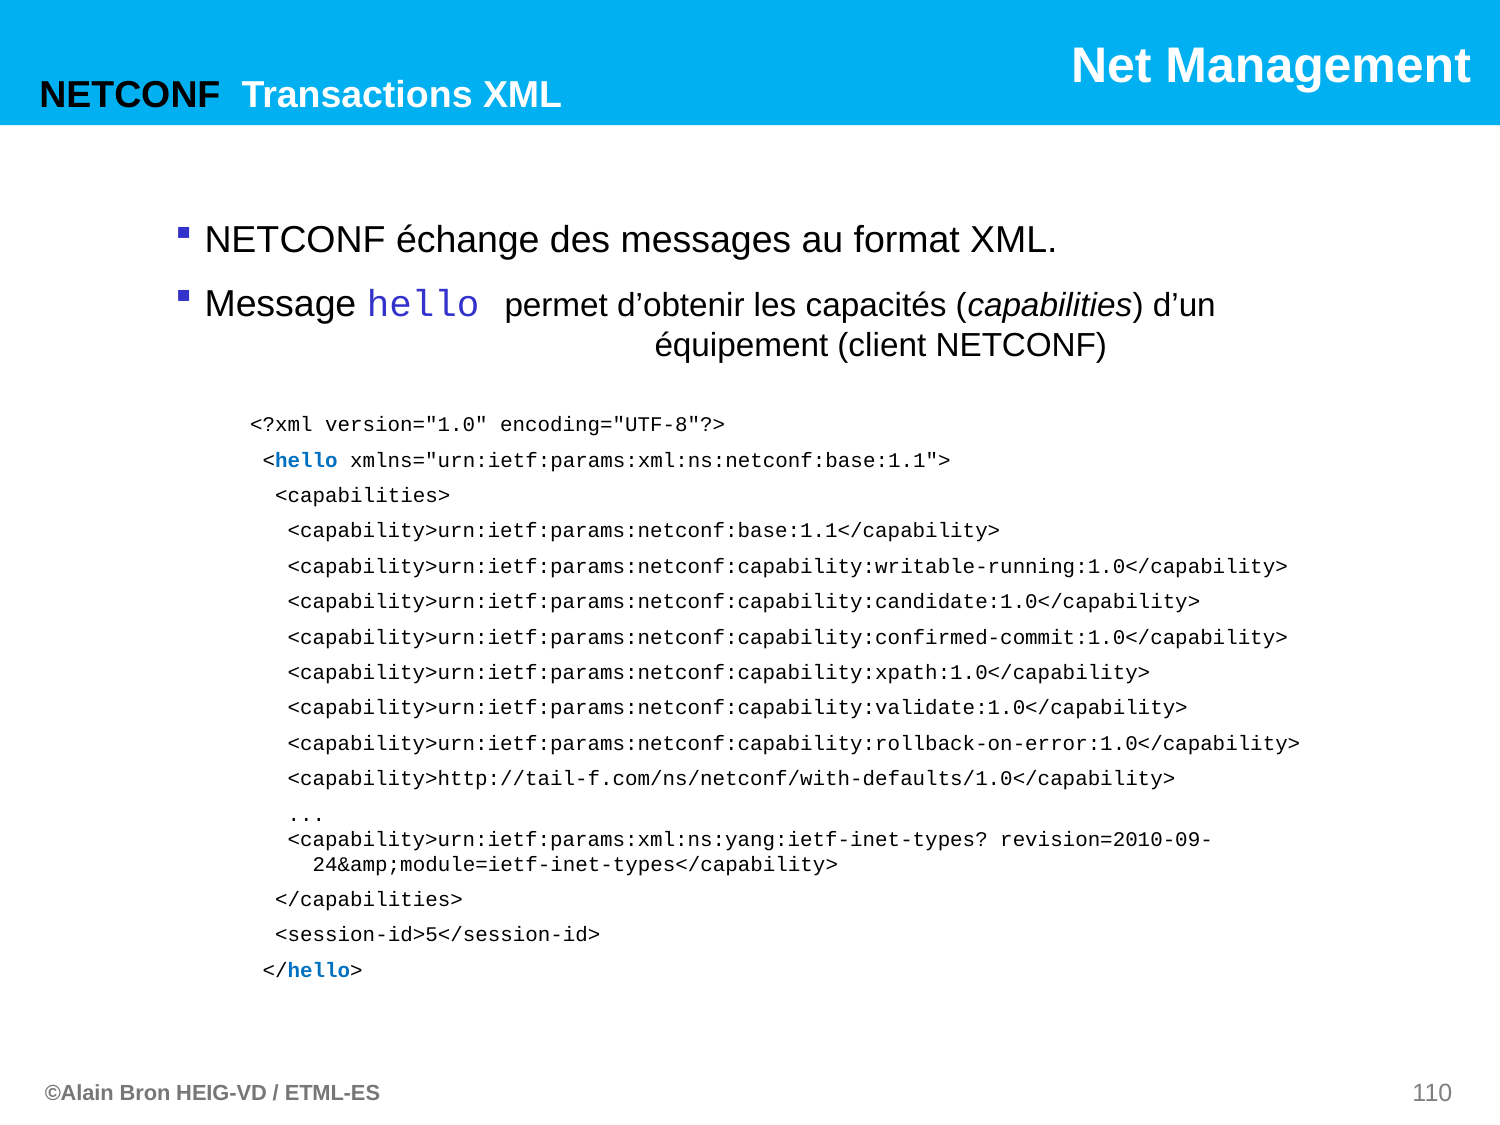

NETCONF  Transactions XML
NETCONF échange des messages au format XML.
Message hello	permet d’obtenir les capacités (capabilities) d’un 				équipement (client NETCONF)

<?xml version="1.0" encoding="UTF-8"?>
 <hello xmlns="urn:ietf:params:xml:ns:netconf:base:1.1">
  <capabilities>
   <capability>urn:ietf:params:netconf:base:1.1</capability>
   <capability>urn:ietf:params:netconf:capability:writable-running:1.0</capability>
   <capability>urn:ietf:params:netconf:capability:candidate:1.0</capability>
   <capability>urn:ietf:params:netconf:capability:confirmed-commit:1.0</capability>
   <capability>urn:ietf:params:netconf:capability:xpath:1.0</capability>
   <capability>urn:ietf:params:netconf:capability:validate:1.0</capability>
   <capability>urn:ietf:params:netconf:capability:rollback-on-error:1.0</capability>
   <capability>http://tail-f.com/ns/netconf/with-defaults/1.0</capability>
   ...
   <capability>urn:ietf:params:xml:ns:yang:ietf-inet-types? revision=2010-09-
     24&amp;module=ietf-inet-types</capability>
  </capabilities>
  <session-id>5</session-id>
 </hello>